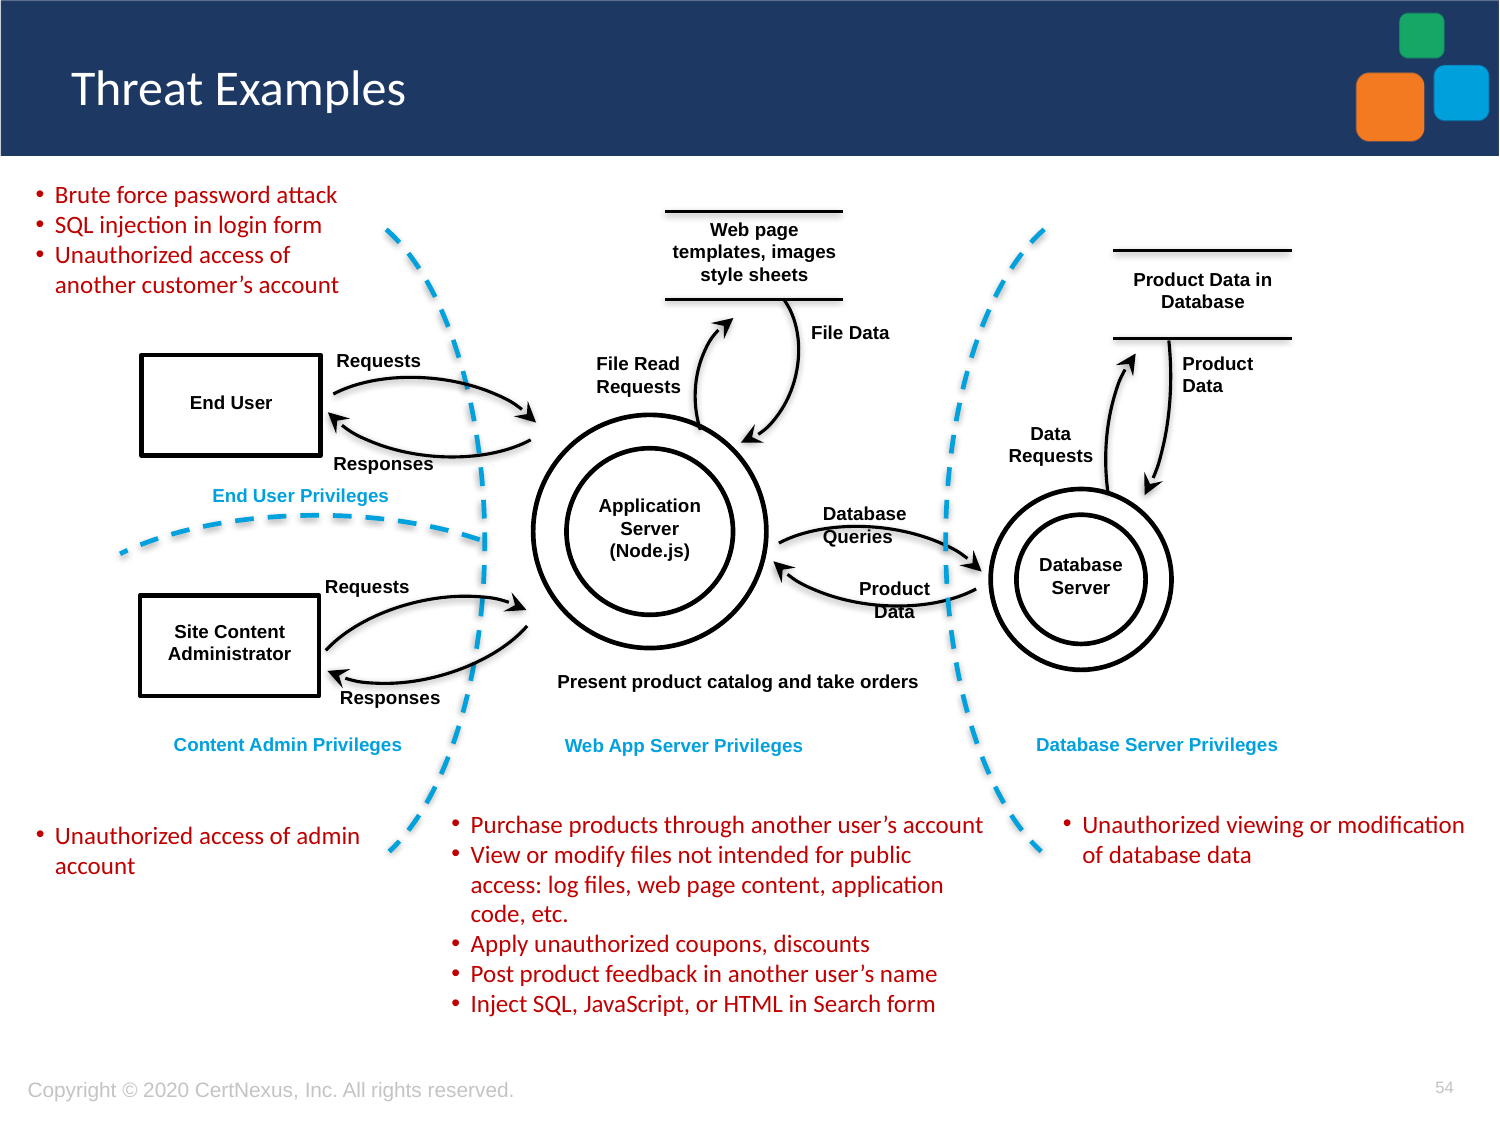

# Threat Examples
Brute force password attack
SQL injection in login form
Unauthorized access of another customer’s account

Web page templates, images style sheets

Product Data in Database

File Data

Requests
Product
Data
File Read
Requests
End User

Data
Requests

Application
Server
(Node.js)
Responses

End User Privileges

Database Server
Database
Queries

Requests
Product
Data
Site Content Administrator
Responses
Content Admin Privileges
Database Server Privileges
Web App Server Privileges
Present product catalog and take orders
Purchase products through another user’s account
View or modify files not intended for public access: log files, web page content, application code, etc.
Apply unauthorized coupons, discounts
Post product feedback in another user’s name
Inject SQL, JavaScript, or HTML in Search form

Unauthorized viewing or modification of database data

Unauthorized access of admin account

54